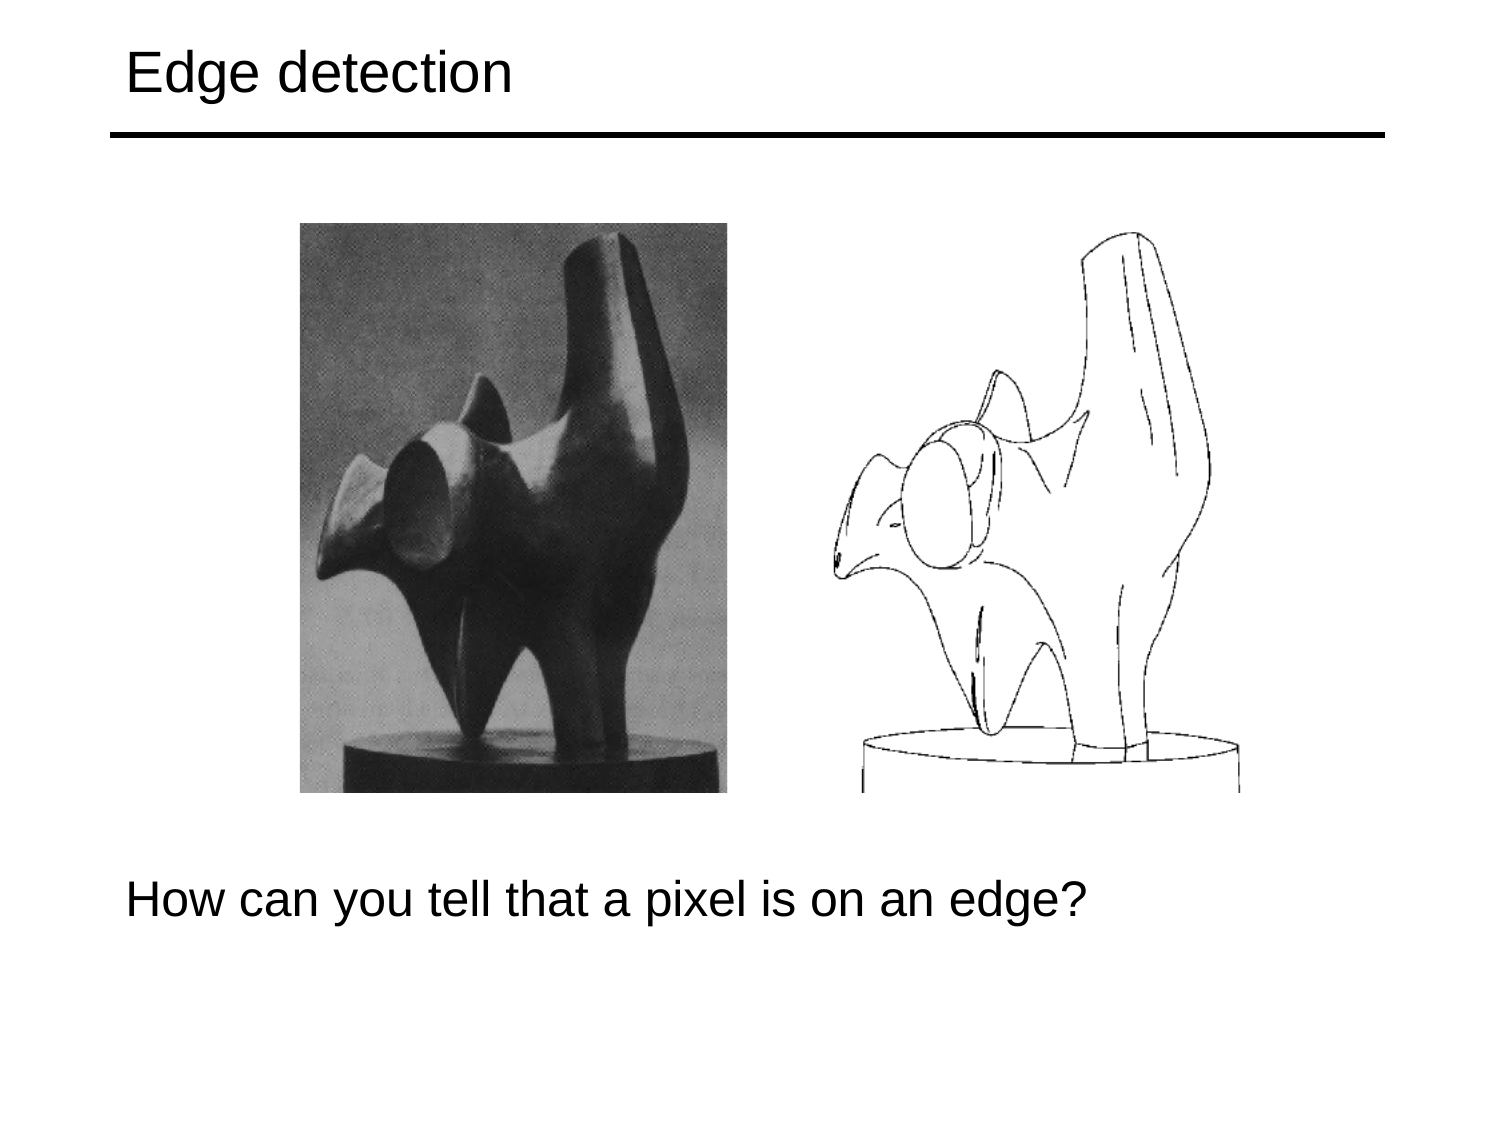

# Edge detection

How can you tell that a pixel is on an edge?